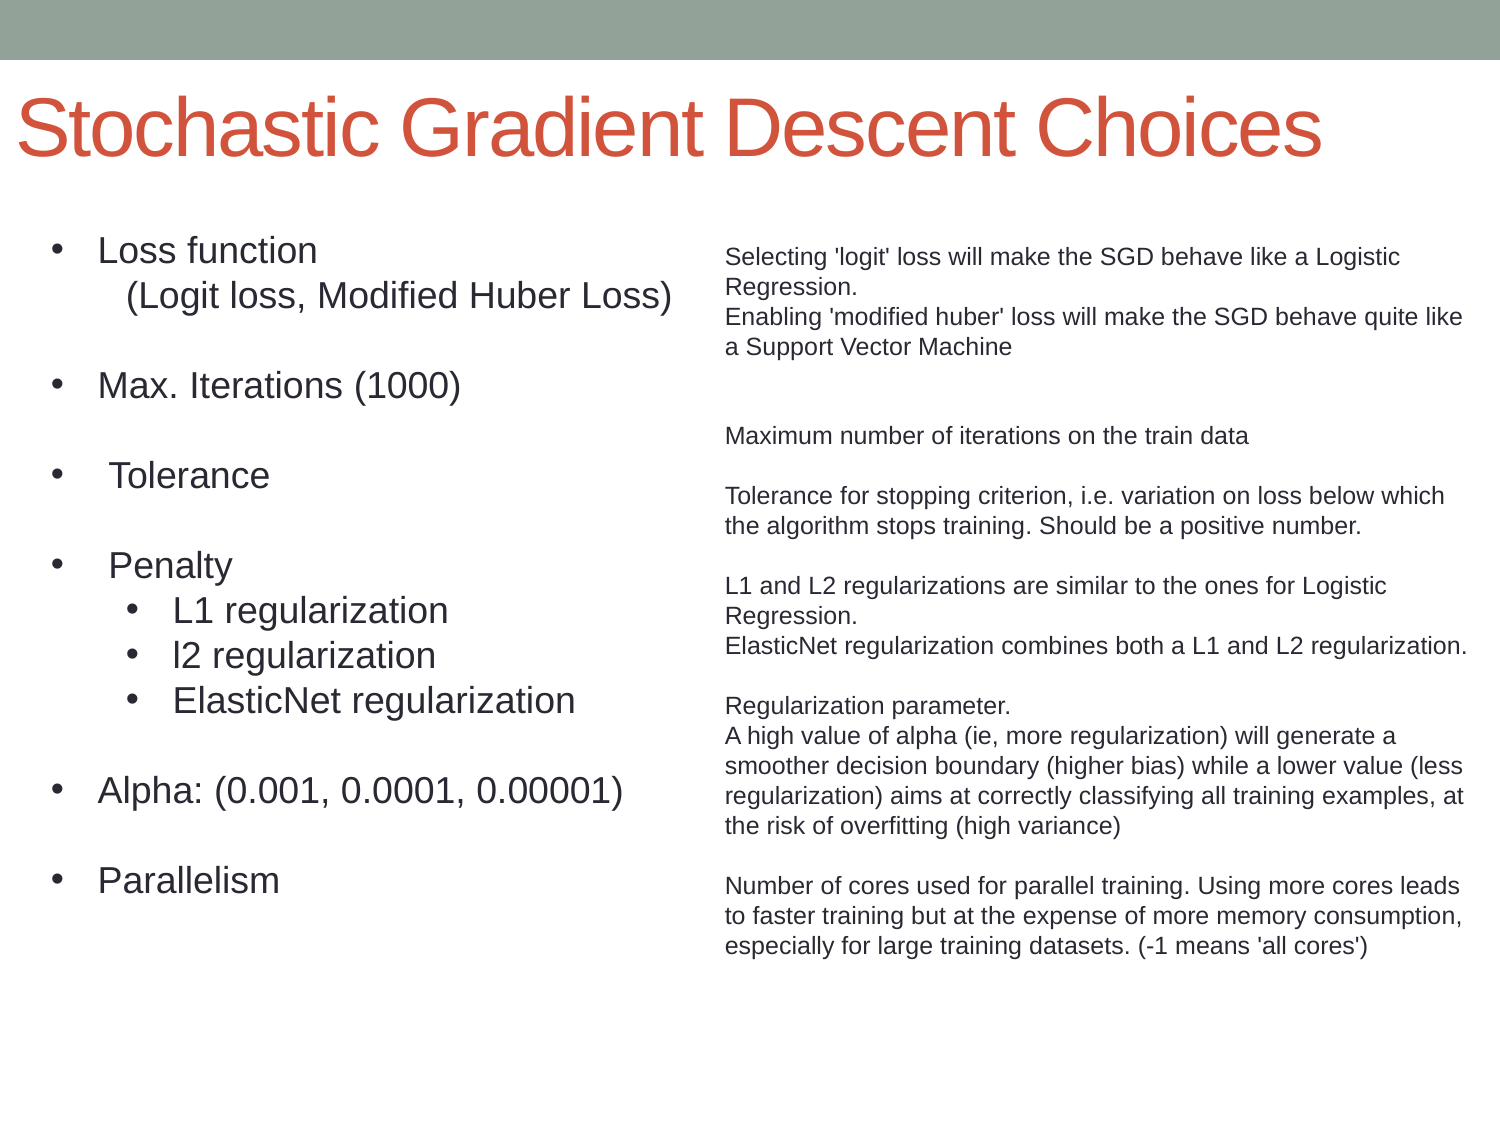

# Stochastic Gradient Descent Choices

Loss function
(Logit loss, Modified Huber Loss)

Max. Iterations (1000)

 Tolerance

 Penalty
L1 regularization
l2 regularization
ElasticNet regularization

Alpha: (0.001, 0.0001, 0.00001)

Parallelism

K Nearest Neighbors

K Nearest Neighbors makes predictions for a sample by finding the k nearest samples and assigning the most represented class among them.

Warning: this algorithm requires storing the entire training data into the model. This will lead to a very large model if the data is larger than a few hundred lines. Predictions will also be slow.

Show less…

K

5

The number of neighbors to examine for each sample.

Distance weighting

 Use distance weighting

If enabled, voting across neighbors will be weighed by the inverse distance from the sample to the neighbor.

Neighbor finding algorithm

Automatic

The method used to find the nearest neighbors to each point. Has no impact on predictive performance, but will have a high impact on training and prediction speed.

p

The exponent of the Minkowski metric used to search neighbors. For p = 2, this gives Euclidian distance, for p = 1, Manhattan distance. Greater values lead to the Lp distances.

Extra Random Trees

Extra trees, just like Random Forests, are an ensemble model. In addition to sampling features at each stage of splitting the tree, it also samples random threshold at which to make the splits. The additional randomness may improve the ability of the model to generalize (compared to a random forest) and may yield better results.

Show less…

Number of trees

30

Number of trees in the forest.

Feature sampling strategy

Default

Adjusts the number of features to sample at each split.

Maximum depth of tree

8

Maximum depth of each tree in the forest. Higher values generally increase the quality of the prediction, but can lead to overfitting. High values also increase the training and prediction time. Use 0 for unlimited depth (ie, keep splitting the tree until each node contains a single target value)

Minimum samples per leaf

3

Minimum number of samples required in a single tree node to split this node. Lower values increase the quality of the prediction (by splitting the tree mode), but can lead to overfitting and increased training and prediction time.

Minimum number of samples required in a single tree node to split this node. Lower values increase the quality of the prediction (by splitting the tree mode), but can lead to overfitting and increased training and prediction time.

Parallelism

Number of cores used for parallel training. Using more cores leads to faster training but at the expense of more memory consumption, especially for large training datasets.

Neural Network

Neural Networks are a class of parametric models which are inspired by the functioning of the neurons. They consist of several "hidden" layers of neurons, which receive inputs and transmit them to the next layer, mixing the inputs and applying non-linearities, allowing for a complex decision function.

Show less…

Hidden layer sizes

10

Number of neurons on each hidden layer. Add one value per layer

Activation

ReLU

The activation function for the neurons in the network.

Alpha

L2 regularization parameter. Higher values lead to smaller neuron weights and a more generalizable, although less sharp model.

Max iterations

Maximum iterations for learning. Higher values lead to better convergence, but take more time.

Convergence tolerance

If the loss does not improve by this ratio over two iterations, training stops.

Early stopping

Whether the model should use validation and stop early.

Solver

ADAM

The solver to use for optimization. LBFGS is a batch algorithm and is not suited for larger datasets.

Shuffle data

Whether the data should be shuffled between epochs (recommended, unless the data is already in random order).

Intial Learning Rate

The initial learning rate for gradient descent.

Automatic batching

Whether batches should be created automatically (will use 200, or the whole dataset if there are less samples). Uncheck to select batch size.

beta_1

beta_1 parameter for ADAM.

beta_2

beta_2 parameter for ADAM.

epsilon

epsilon parameter for ADAM.

Lasso Path

Lasso Path is a method which uses a linear model with a L1 regularization and computes the LASSO path (ie. for all values of the regularization parameter).

This computation allows to select a given number of non-zero coefficients, ie. to select a given number of features. After training, you will be able to visualize the LASSO path and select a new number of features.

This is performed using LARS regression. It requires a number of passes on the data equal to the number of features. If this number is large, computation may be slow.

Show less…

Maximum features

The number of kept features. Input 0 to have all features enabled (no regularization). Has no impact on training time.

Number of tests

The number of values of the regularization parameter to test. The path will be extrapolated from the resulting coefficients. Increases training time linearly.

Selecting 'logit' loss will make the SGD behave like a Logistic Regression.
Enabling 'modified huber' loss will make the SGD behave quite like a Support Vector Machine

Maximum number of iterations on the train data

Tolerance for stopping criterion, i.e. variation on loss below which the algorithm stops training. Should be a positive number.

L1 and L2 regularizations are similar to the ones for Logistic Regression.
ElasticNet regularization combines both a L1 and L2 regularization.

Regularization parameter.
A high value of alpha (ie, more regularization) will generate a smoother decision boundary (higher bias) while a lower value (less regularization) aims at correctly classifying all training examples, at the risk of overfitting (high variance)

Number of cores used for parallel training. Using more cores leads to faster training but at the expense of more memory consumption, especially for large training datasets. (-1 means 'all cores')